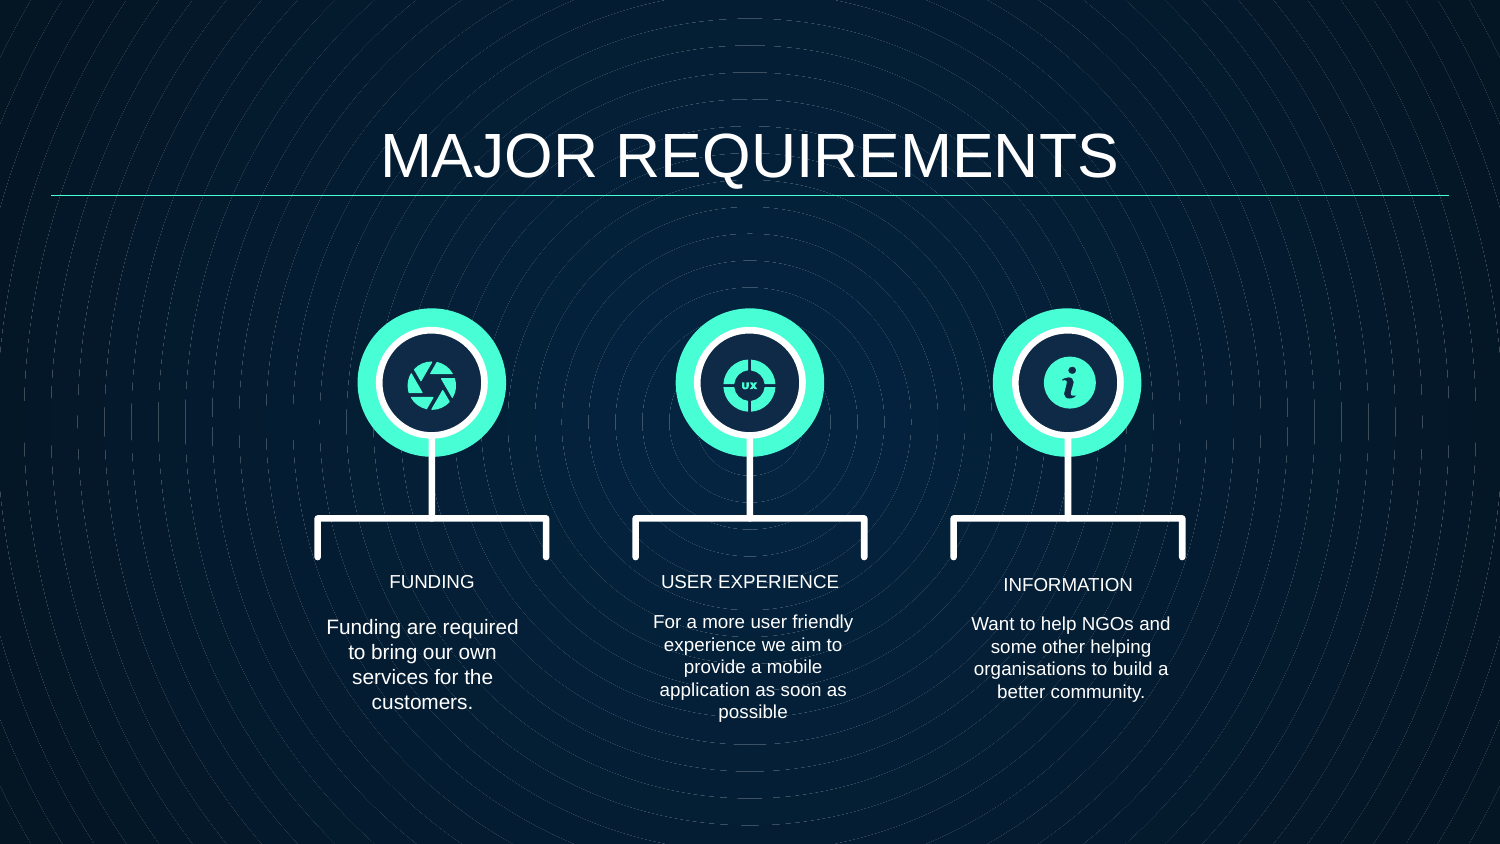

MAJOR REQUIREMENTS

FUNDING
# USER EXPERIENCE
INFORMATION
For a more user friendly experience we aim to provide a mobile application as soon as possible
Want to help NGOs and some other helping organisations to build a better community.
Funding are required to bring our own services for the customers.